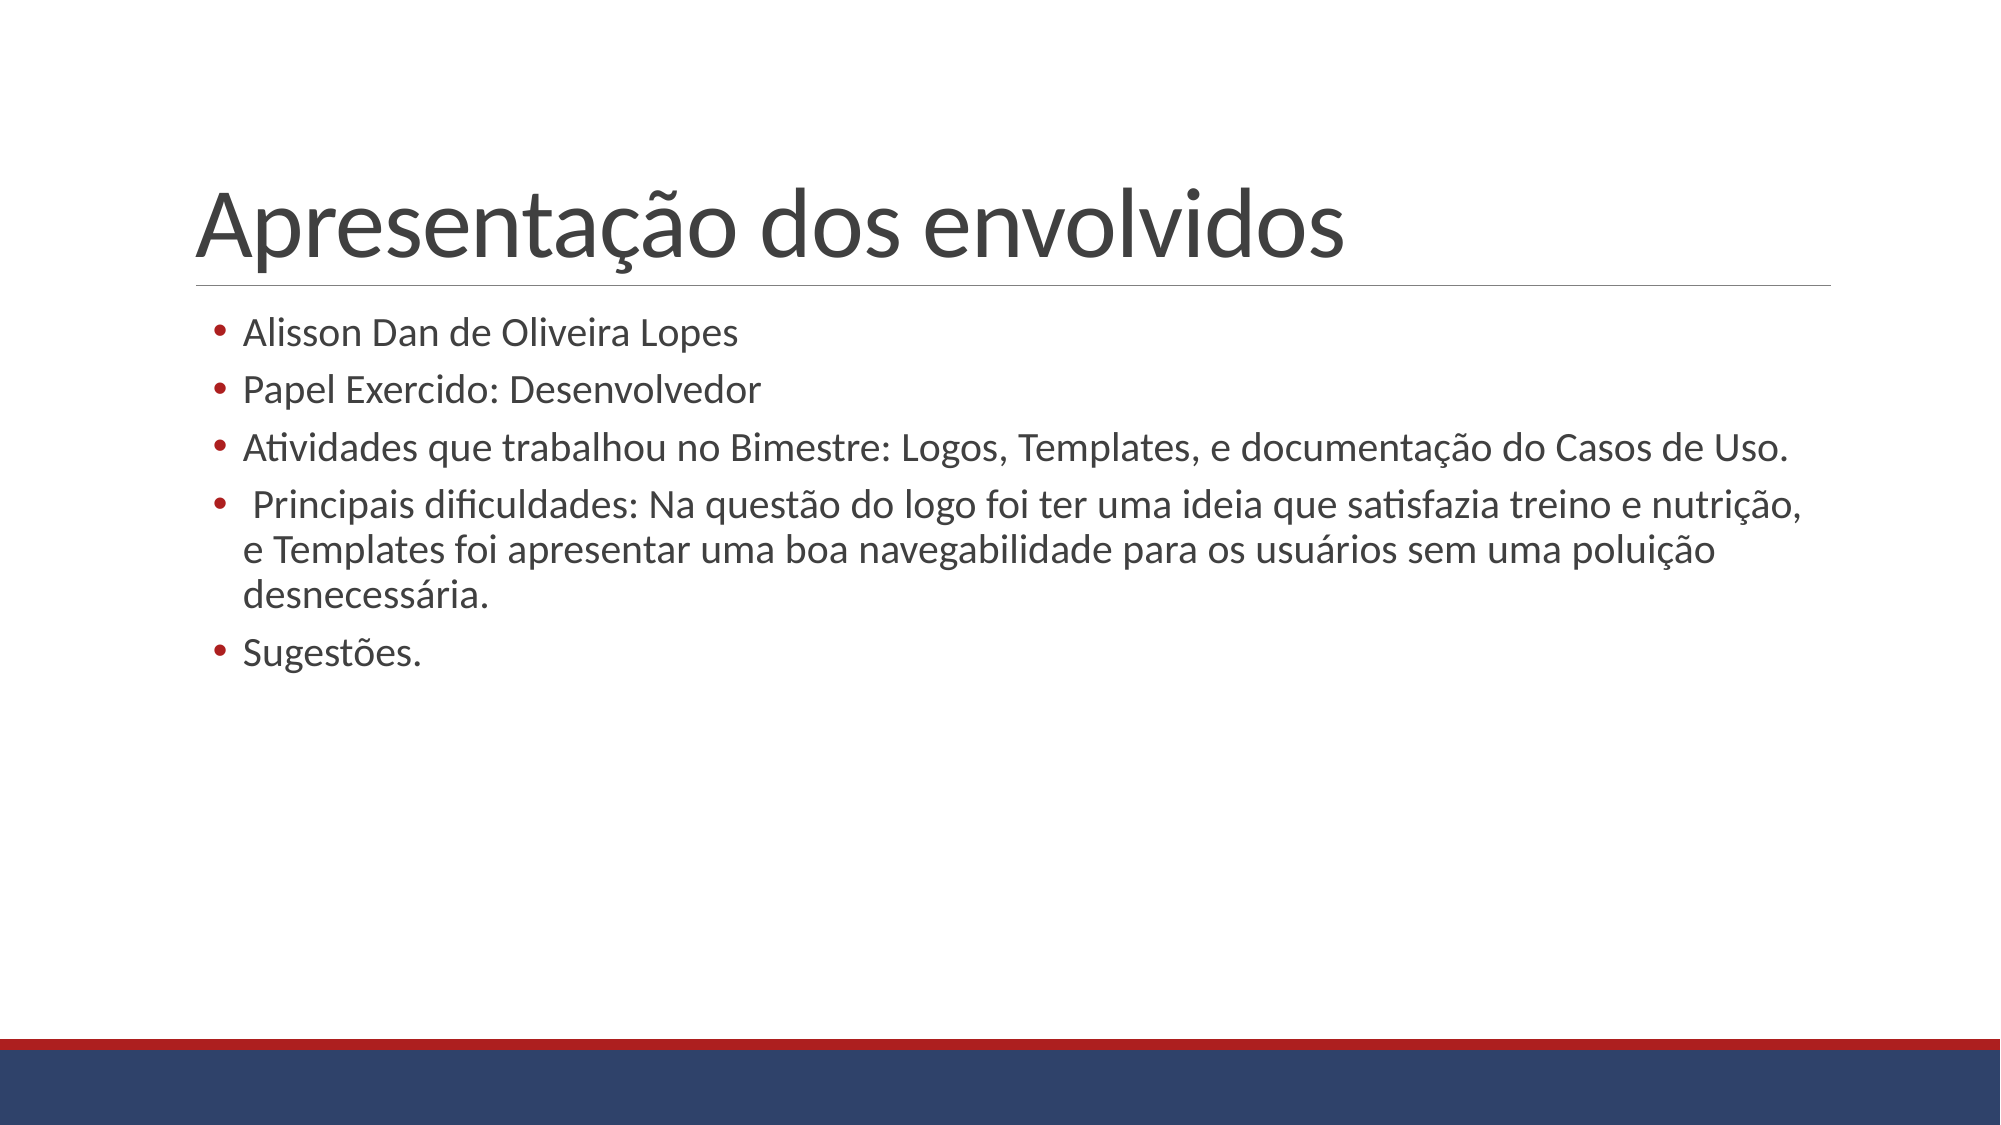

# Apresentação dos envolvidos
Alisson Dan de Oliveira Lopes
Papel Exercido: Desenvolvedor
Atividades que trabalhou no Bimestre: Logos, Templates, e documentação do Casos de Uso.
 Principais dificuldades: Na questão do logo foi ter uma ideia que satisfazia treino e nutrição, e Templates foi apresentar uma boa navegabilidade para os usuários sem uma poluição desnecessária.
Sugestões.